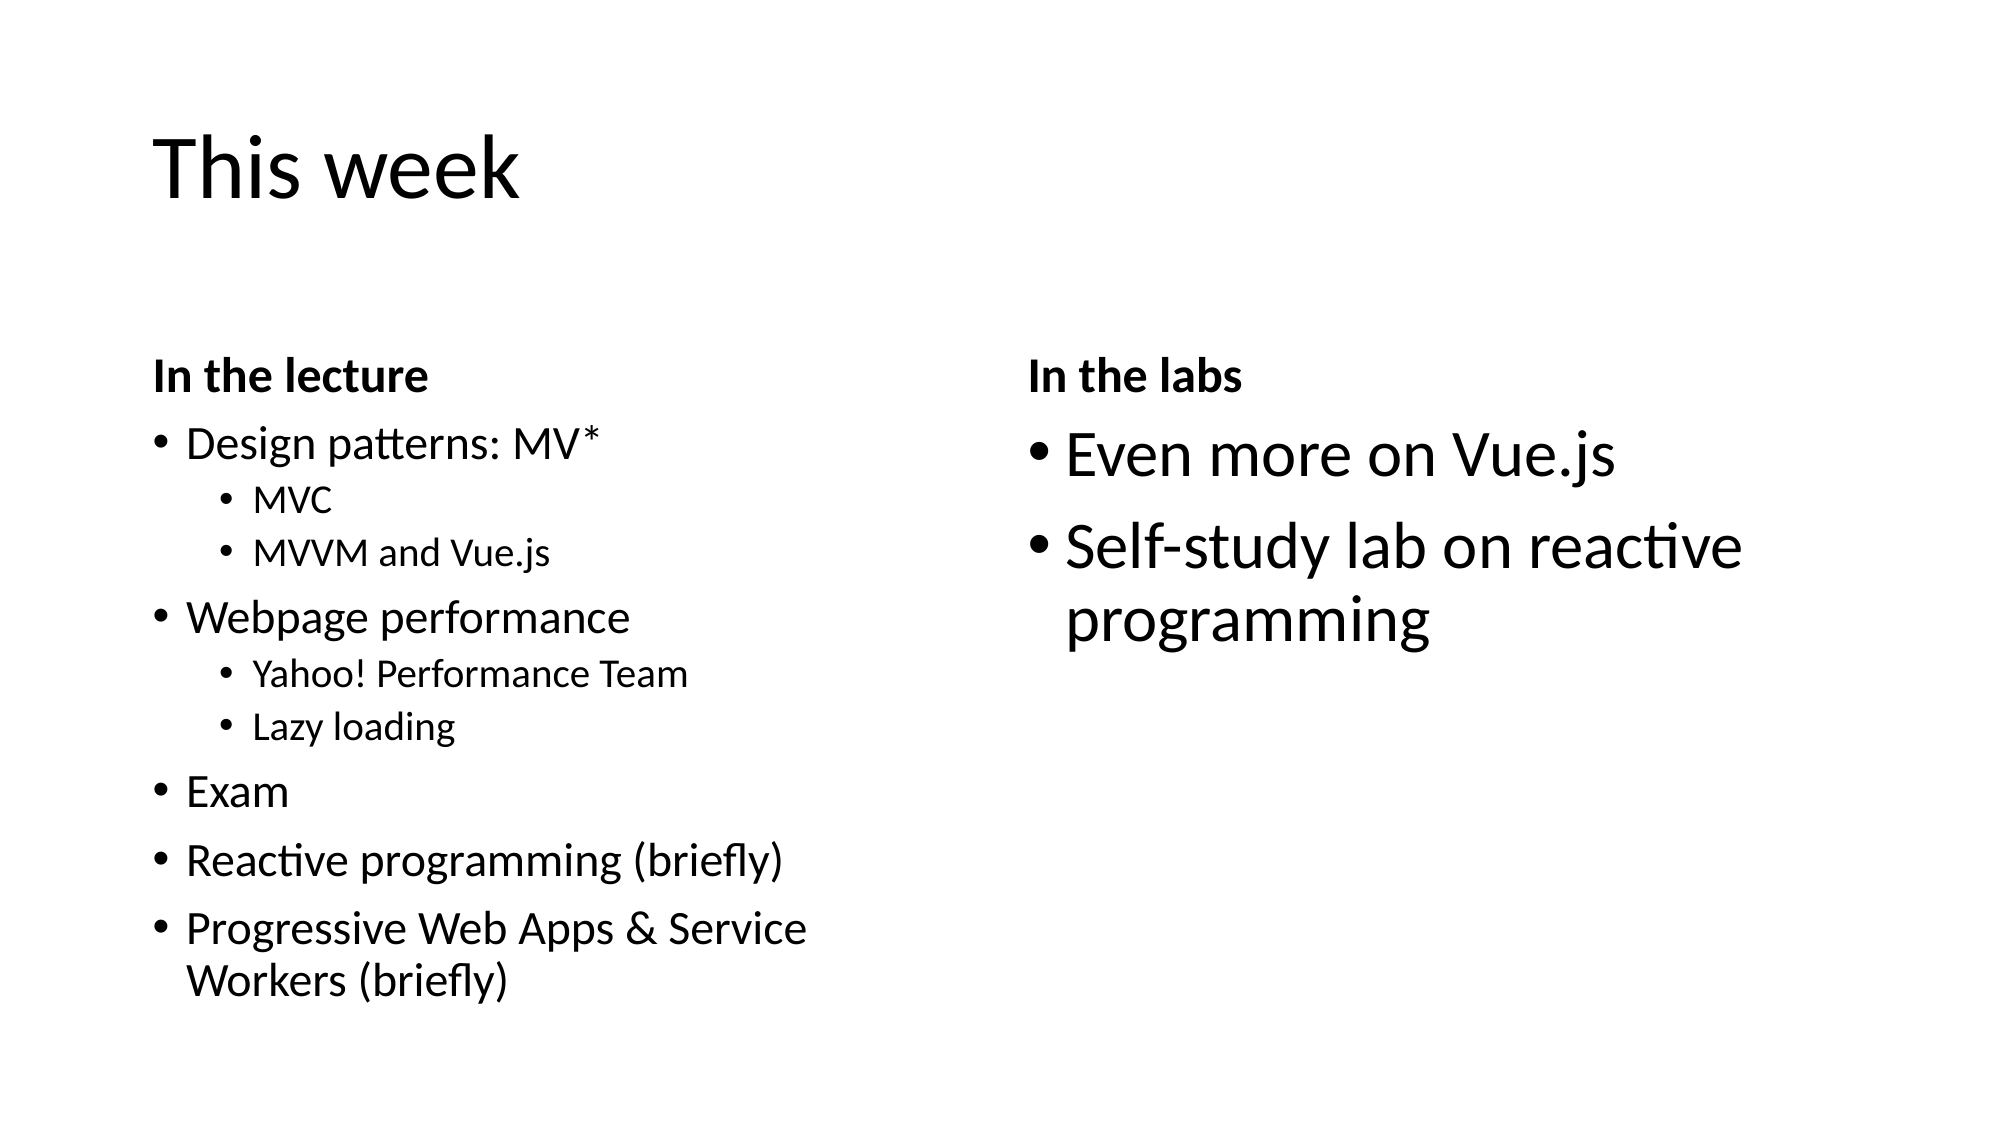

# This week
In the lecture
In the labs
Design patterns: MV*
MVC
MVVM and Vue.js
Webpage performance
Yahoo! Performance Team
Lazy loading
Exam
Reactive programming (briefly)
Progressive Web Apps & Service Workers (briefly)
Even more on Vue.js
Self-study lab on reactive programming